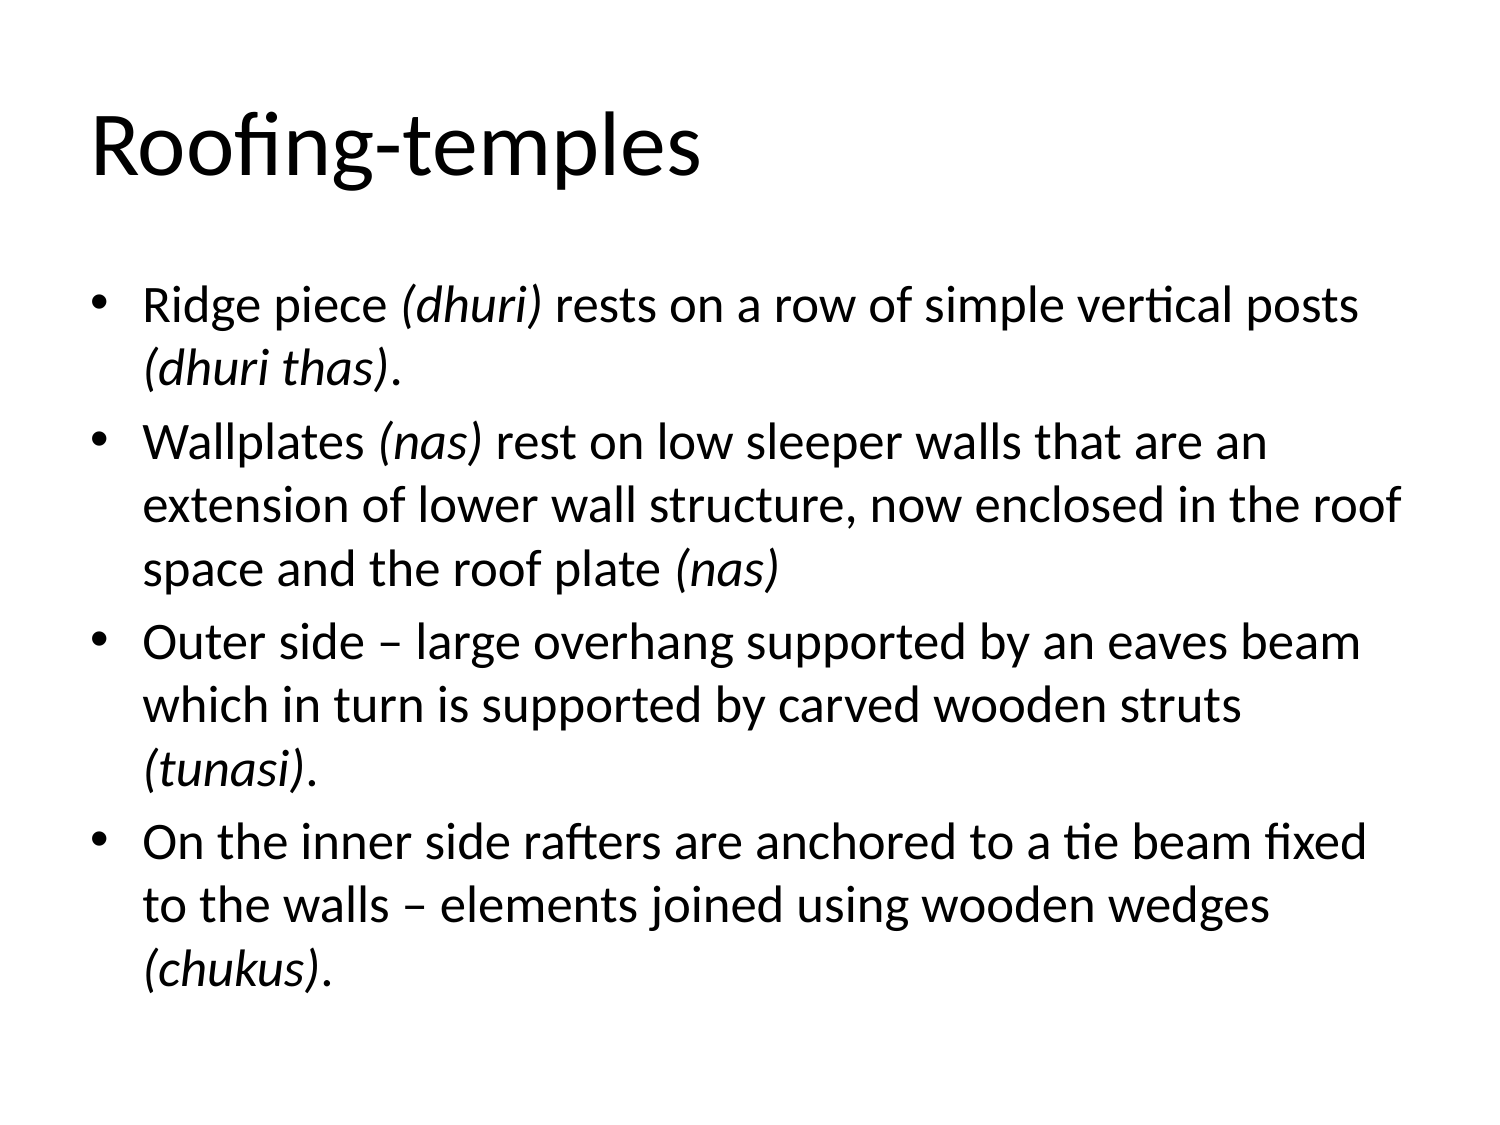

# Roofing-temples
Ridge piece (dhuri) rests on a row of simple vertical posts (dhuri thas).
Wallplates (nas) rest on low sleeper walls that are an extension of lower wall structure, now enclosed in the roof space and the roof plate (nas)
Outer side – large overhang supported by an eaves beam which in turn is supported by carved wooden struts (tunasi).
On the inner side rafters are anchored to a tie beam fixed to the walls – elements joined using wooden wedges (chukus).